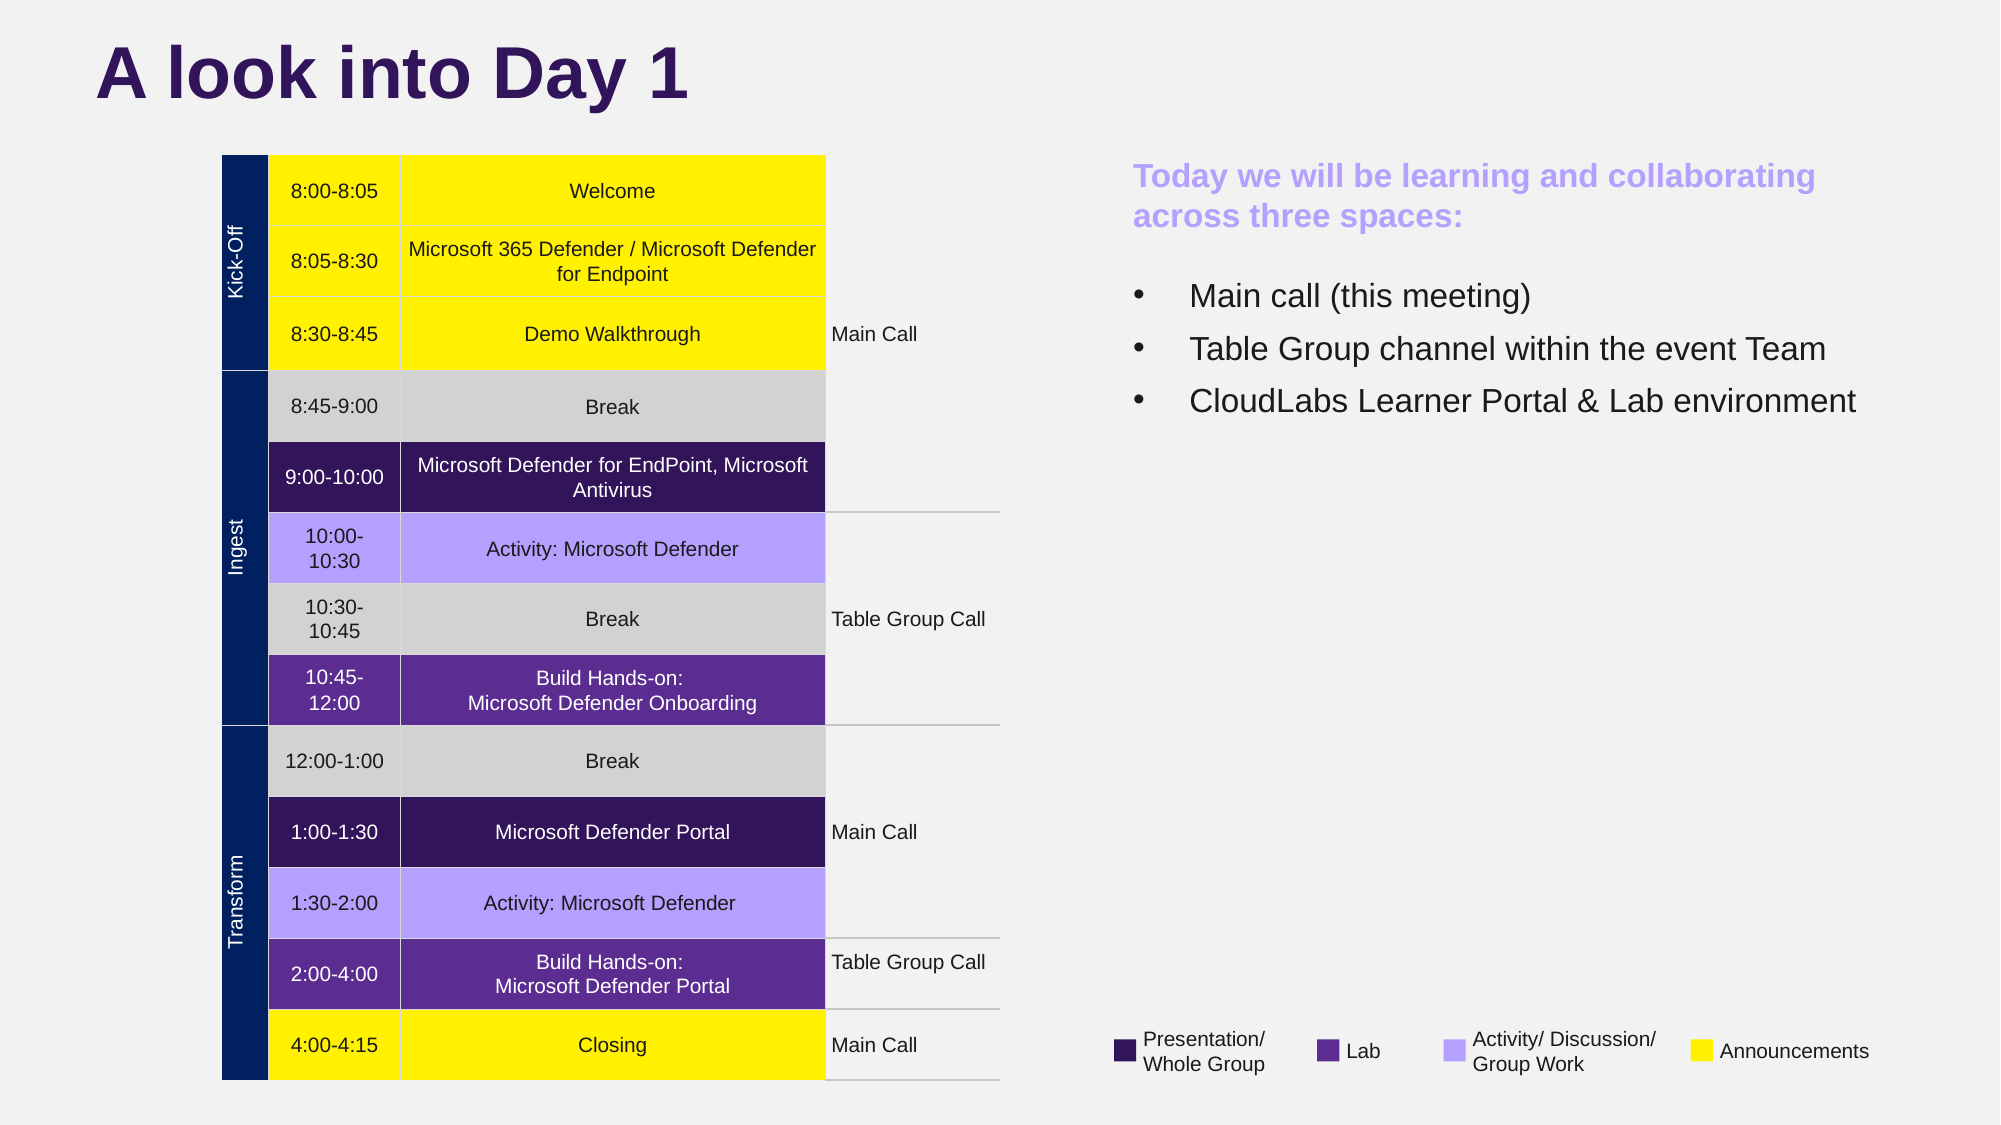

A look into Day 1
| Kick-Off | 8:00-8:05 | Welcome | Main Call |
| --- | --- | --- | --- |
|  | 8:05-8:30 | Microsoft 365 Defender / Microsoft Defender for Endpoint |  |
|  | 8:30-8:45 | Demo Walkthrough |  |
| Ingest | 8:45-9:00 | Break |  |
|  | 9:00-10:00 | Microsoft Defender for EndPoint, Microsoft Antivirus |  |
|  | 10:00-10:30 | Activity: Microsoft Defender | Table Group Call |
|  | 10:30-10:45 | Break |  |
|  | 10:45-12:00 | Build Hands-on: Microsoft Defender Onboarding | Table Group Call |
| Transform | 12:00-1:00 | Break | Main Call |
|  | 1:00-1:30 | Microsoft Defender Portal |  |
|  | 1:30-2:00 | Activity: Microsoft Defender |  |
|  | 2:00-4:00 | Build Hands-on: Microsoft Defender Portal | Table Group Call |
|  | 4:00-4:15 | Closing | Main Call |
Today we will be learning and collaborating across three spaces:

Main call (this meeting)
Table Group channel within the event Team
CloudLabs Learner Portal & Lab environment
Presentation/
Whole Group

Activity/ Discussion/ Group Work

Lab

Announcements